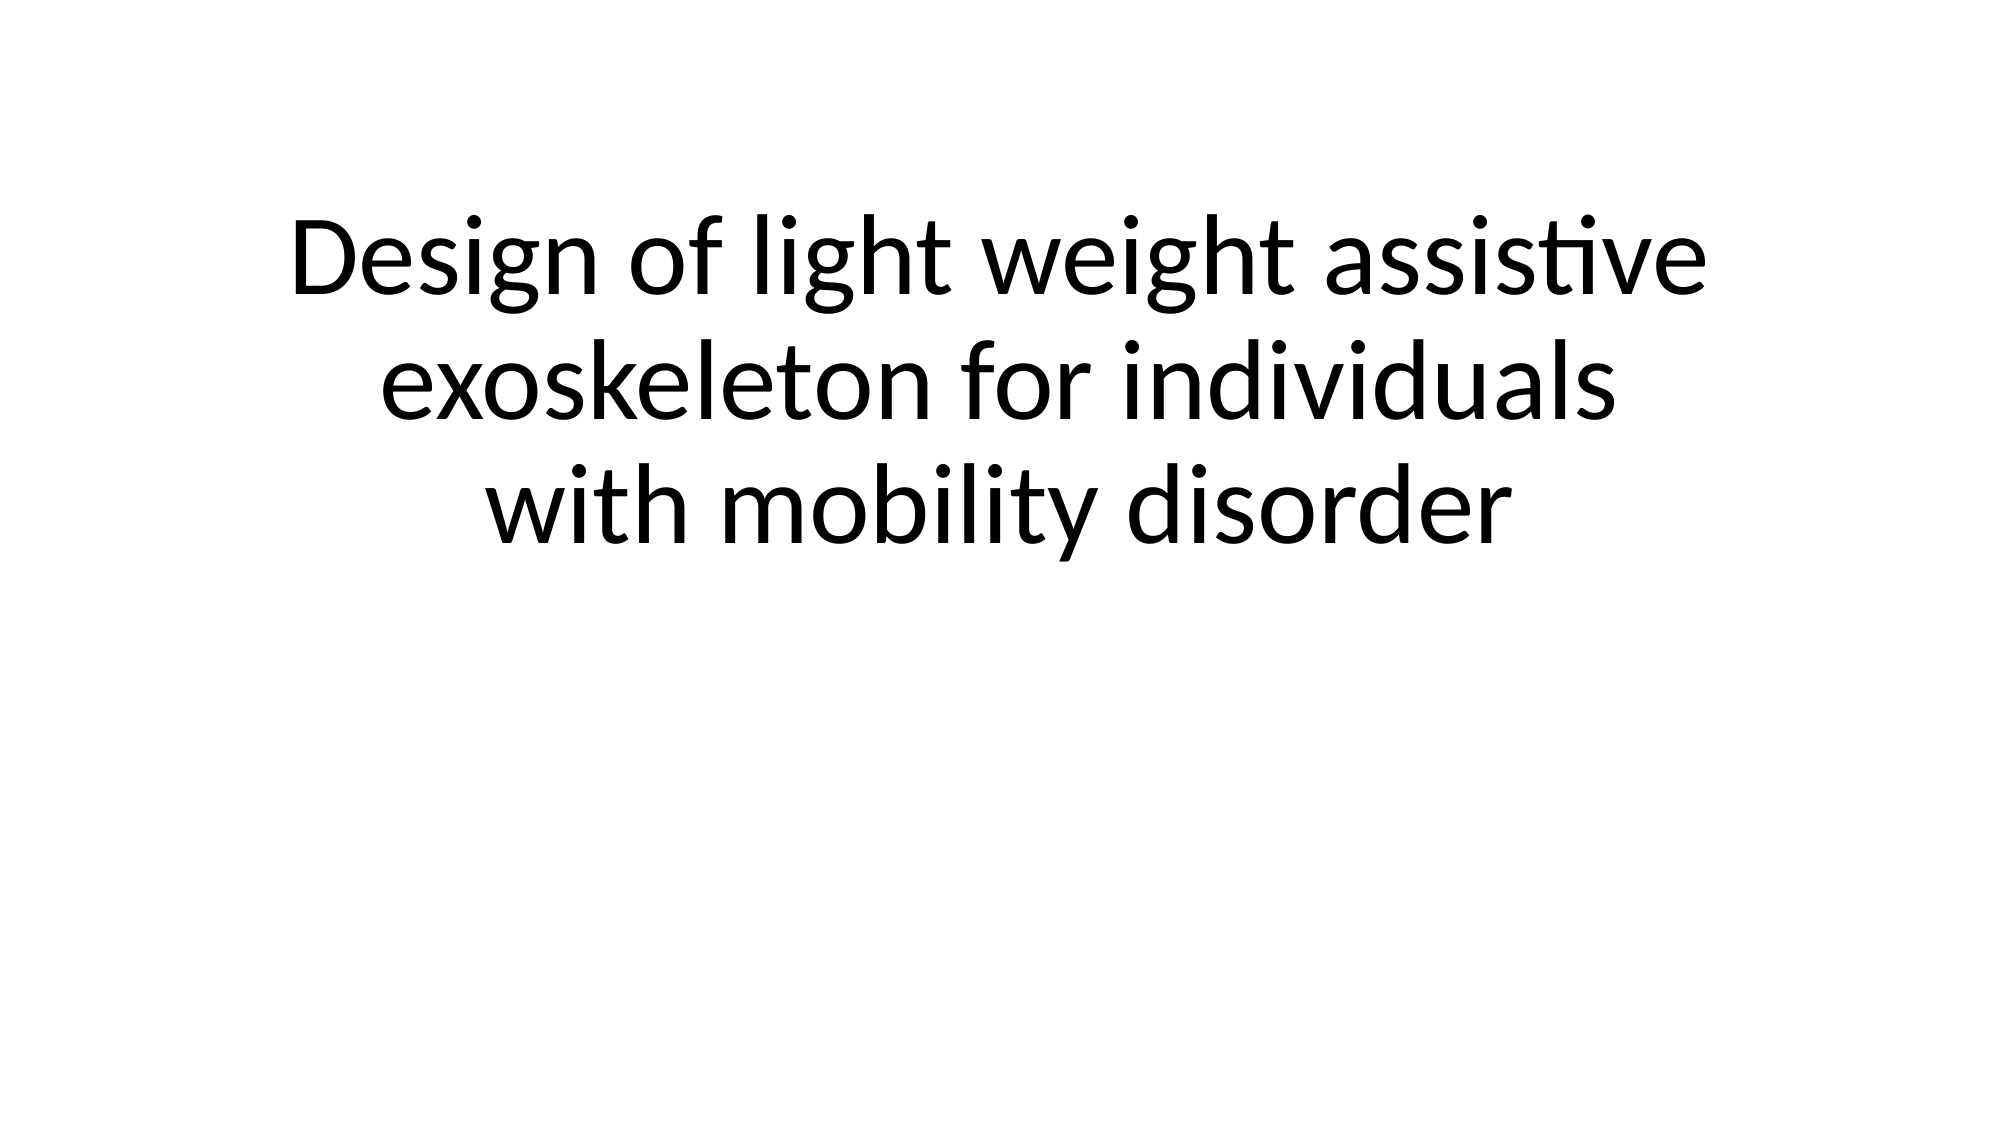

# Design of light weight assistive exoskeleton for individuals with mobility disorder